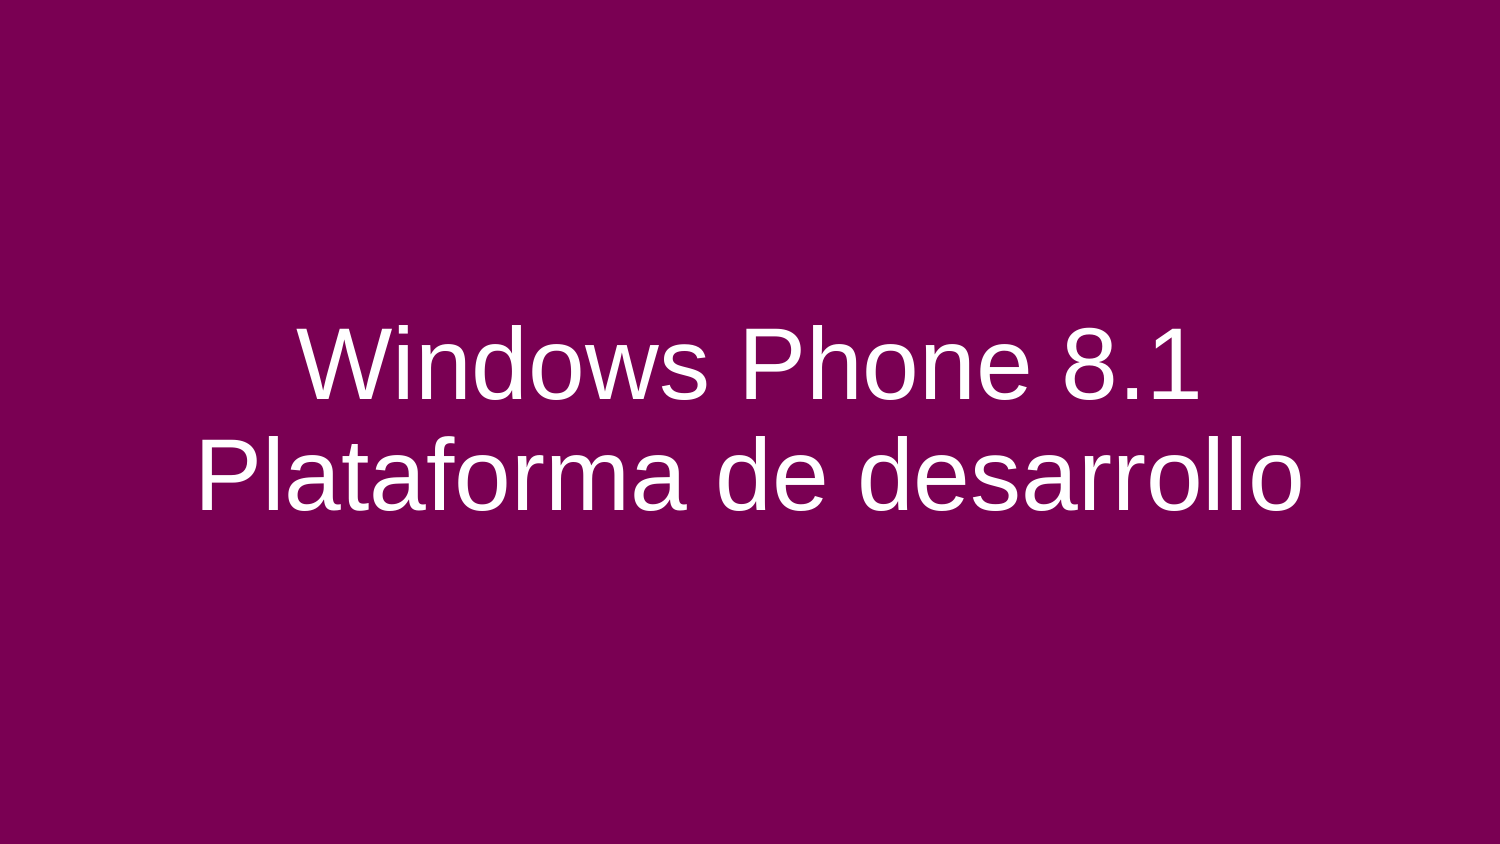

# Windows Phone 8.1 Plataforma de desarrollo